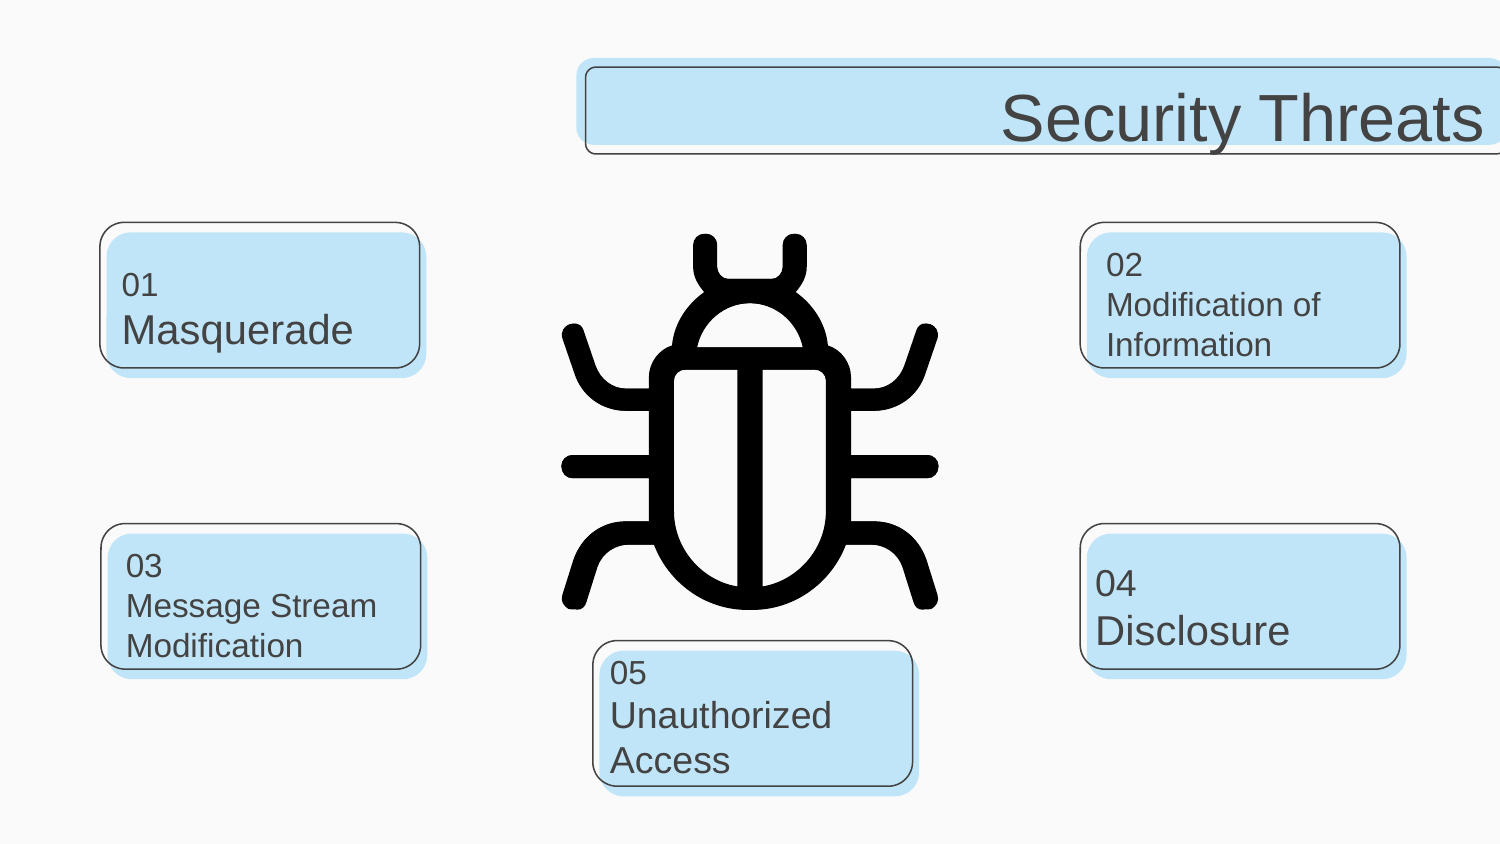

Security Threats

# 01
Masquerade
02
Modification of Information

03
Message Stream Modification
04
Disclosure

05
Unauthorized Access